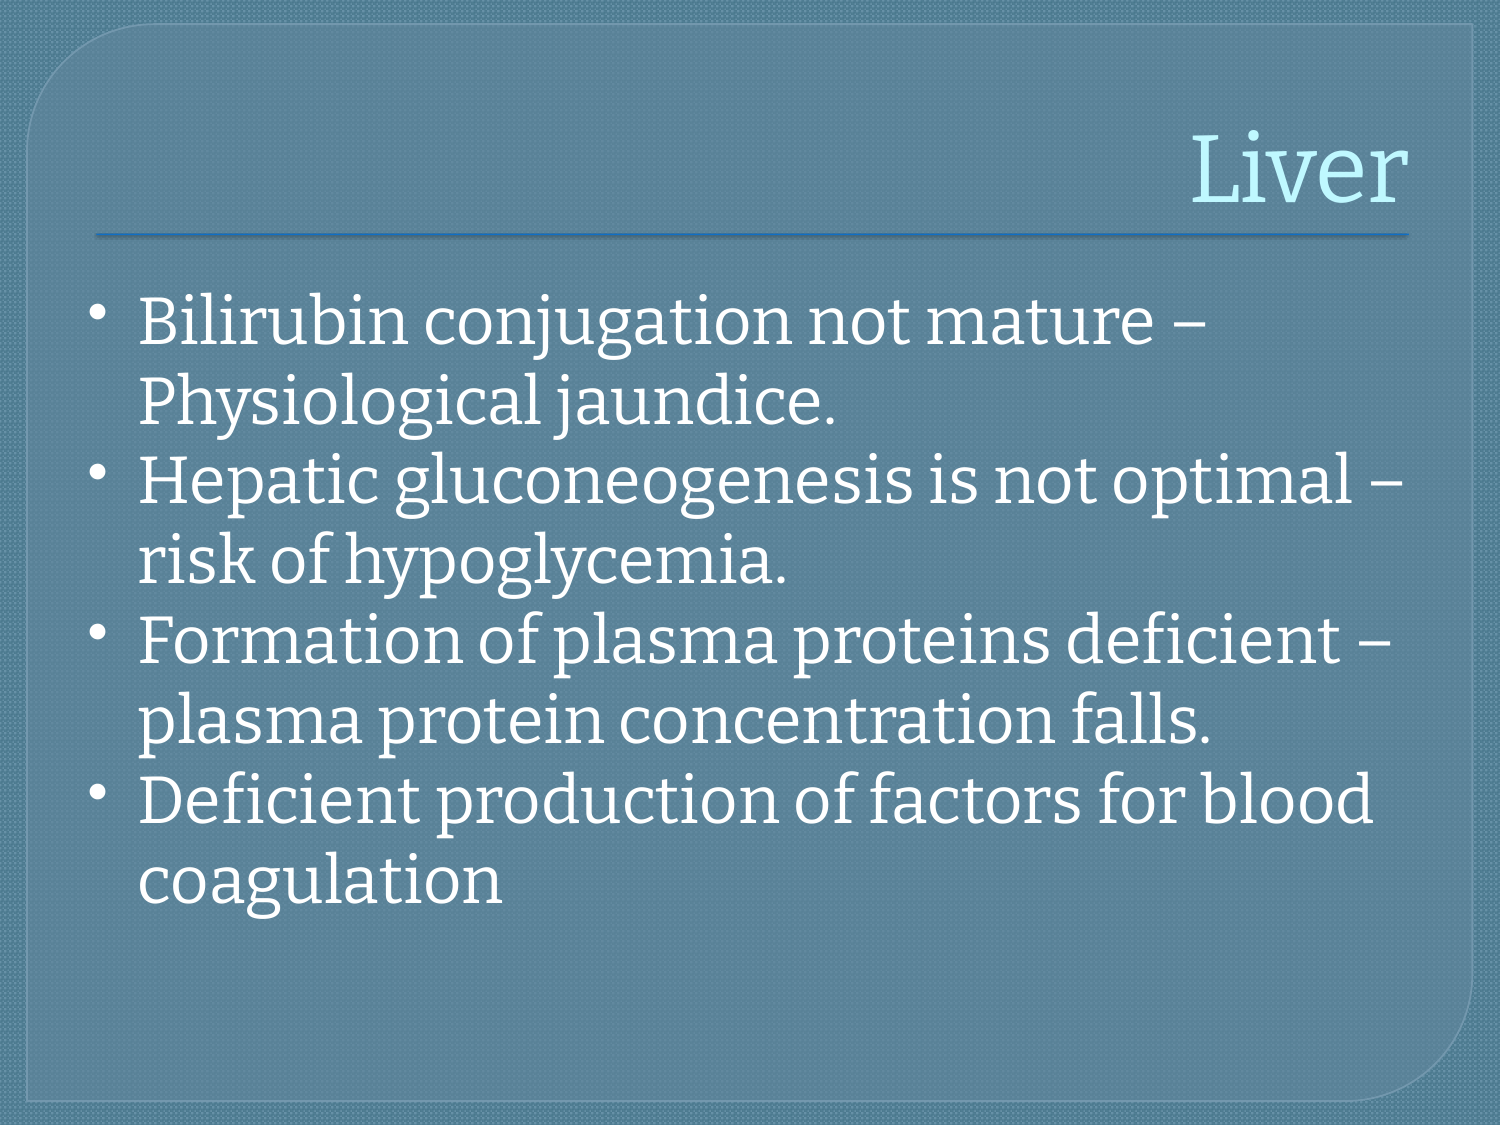

# Liver
Bilirubin conjugation not mature – Physiological jaundice.
Hepatic gluconeogenesis is not optimal – risk of hypoglycemia.
Formation of plasma proteins deficient – plasma protein concentration falls.
Deficient production of factors for blood coagulation